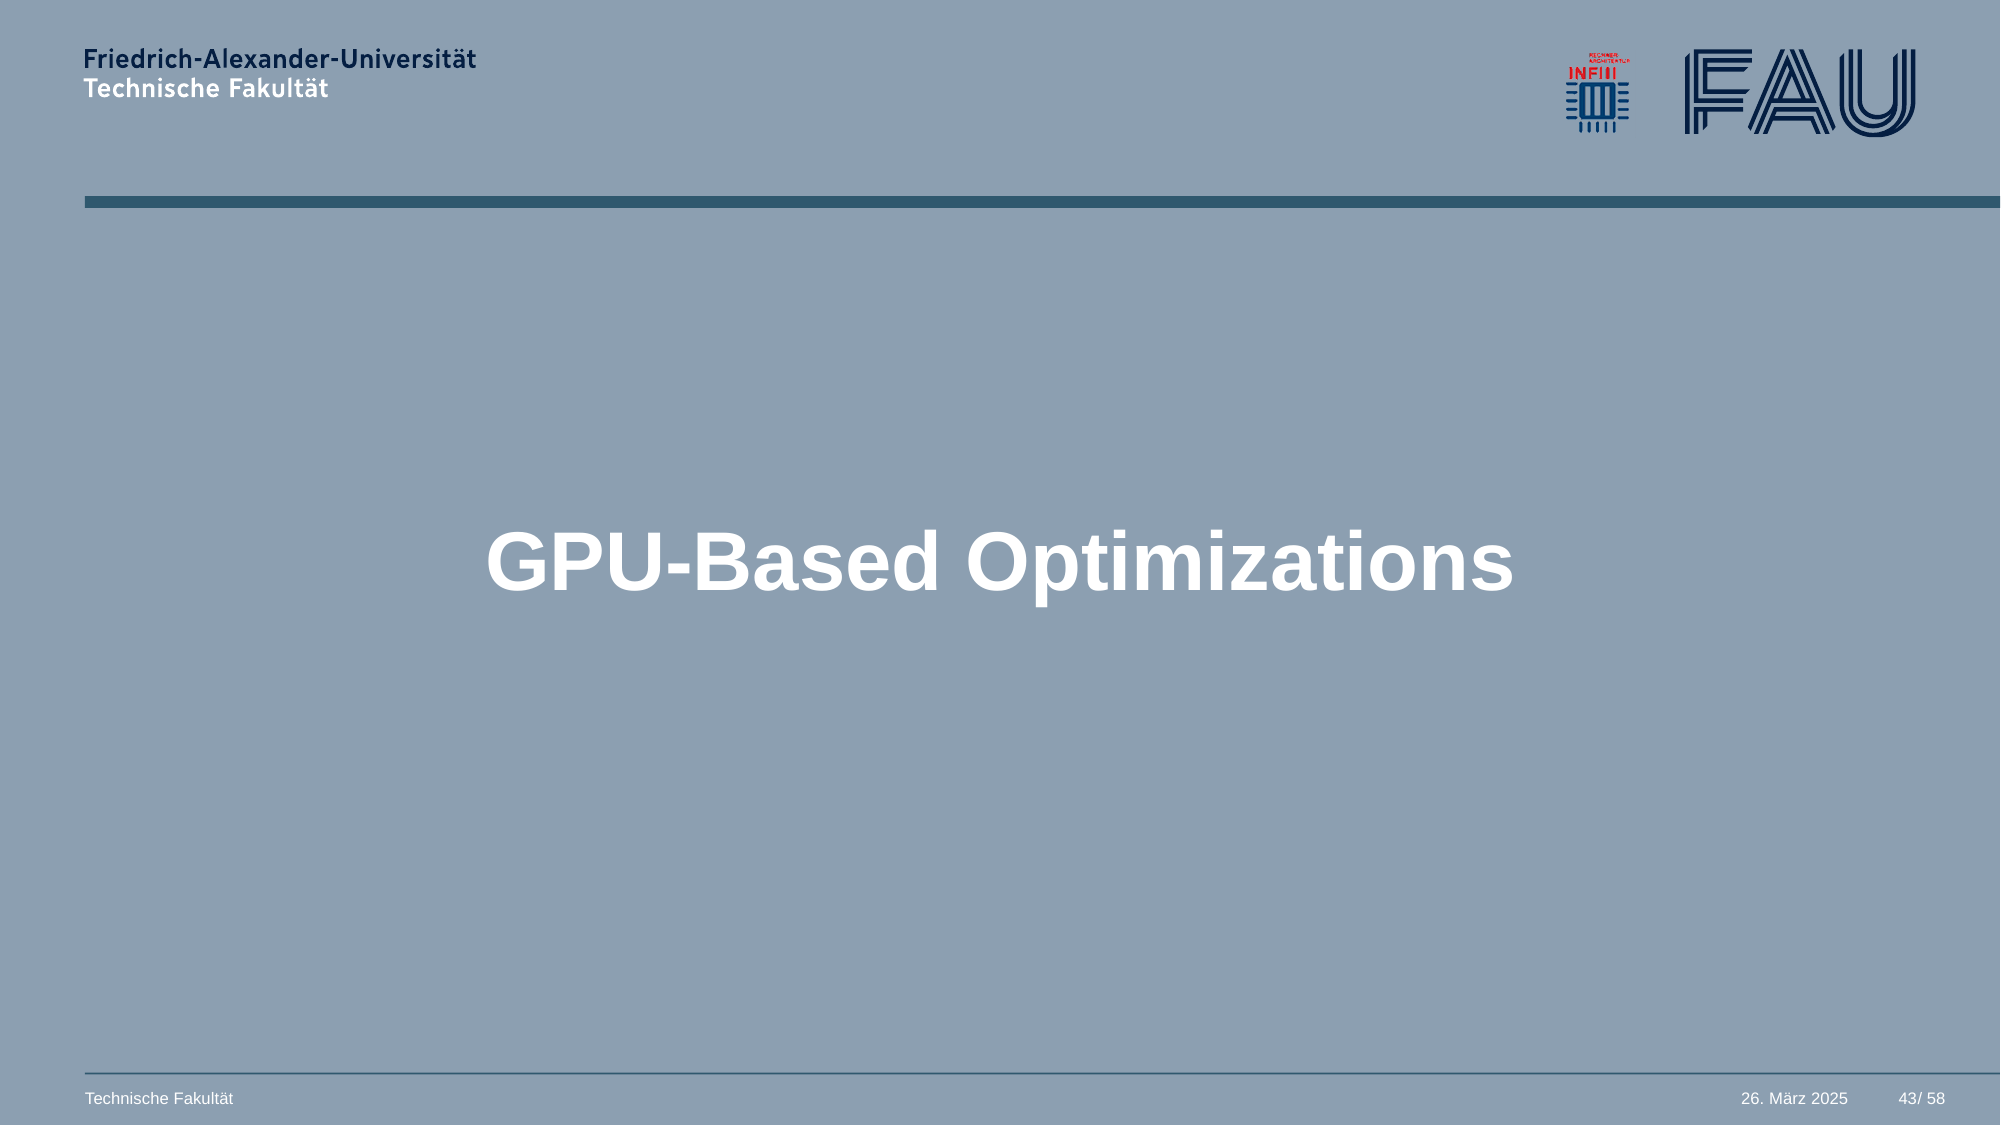

# GPU-Based Optimizations
43
Technische Fakultät
26. März 2025